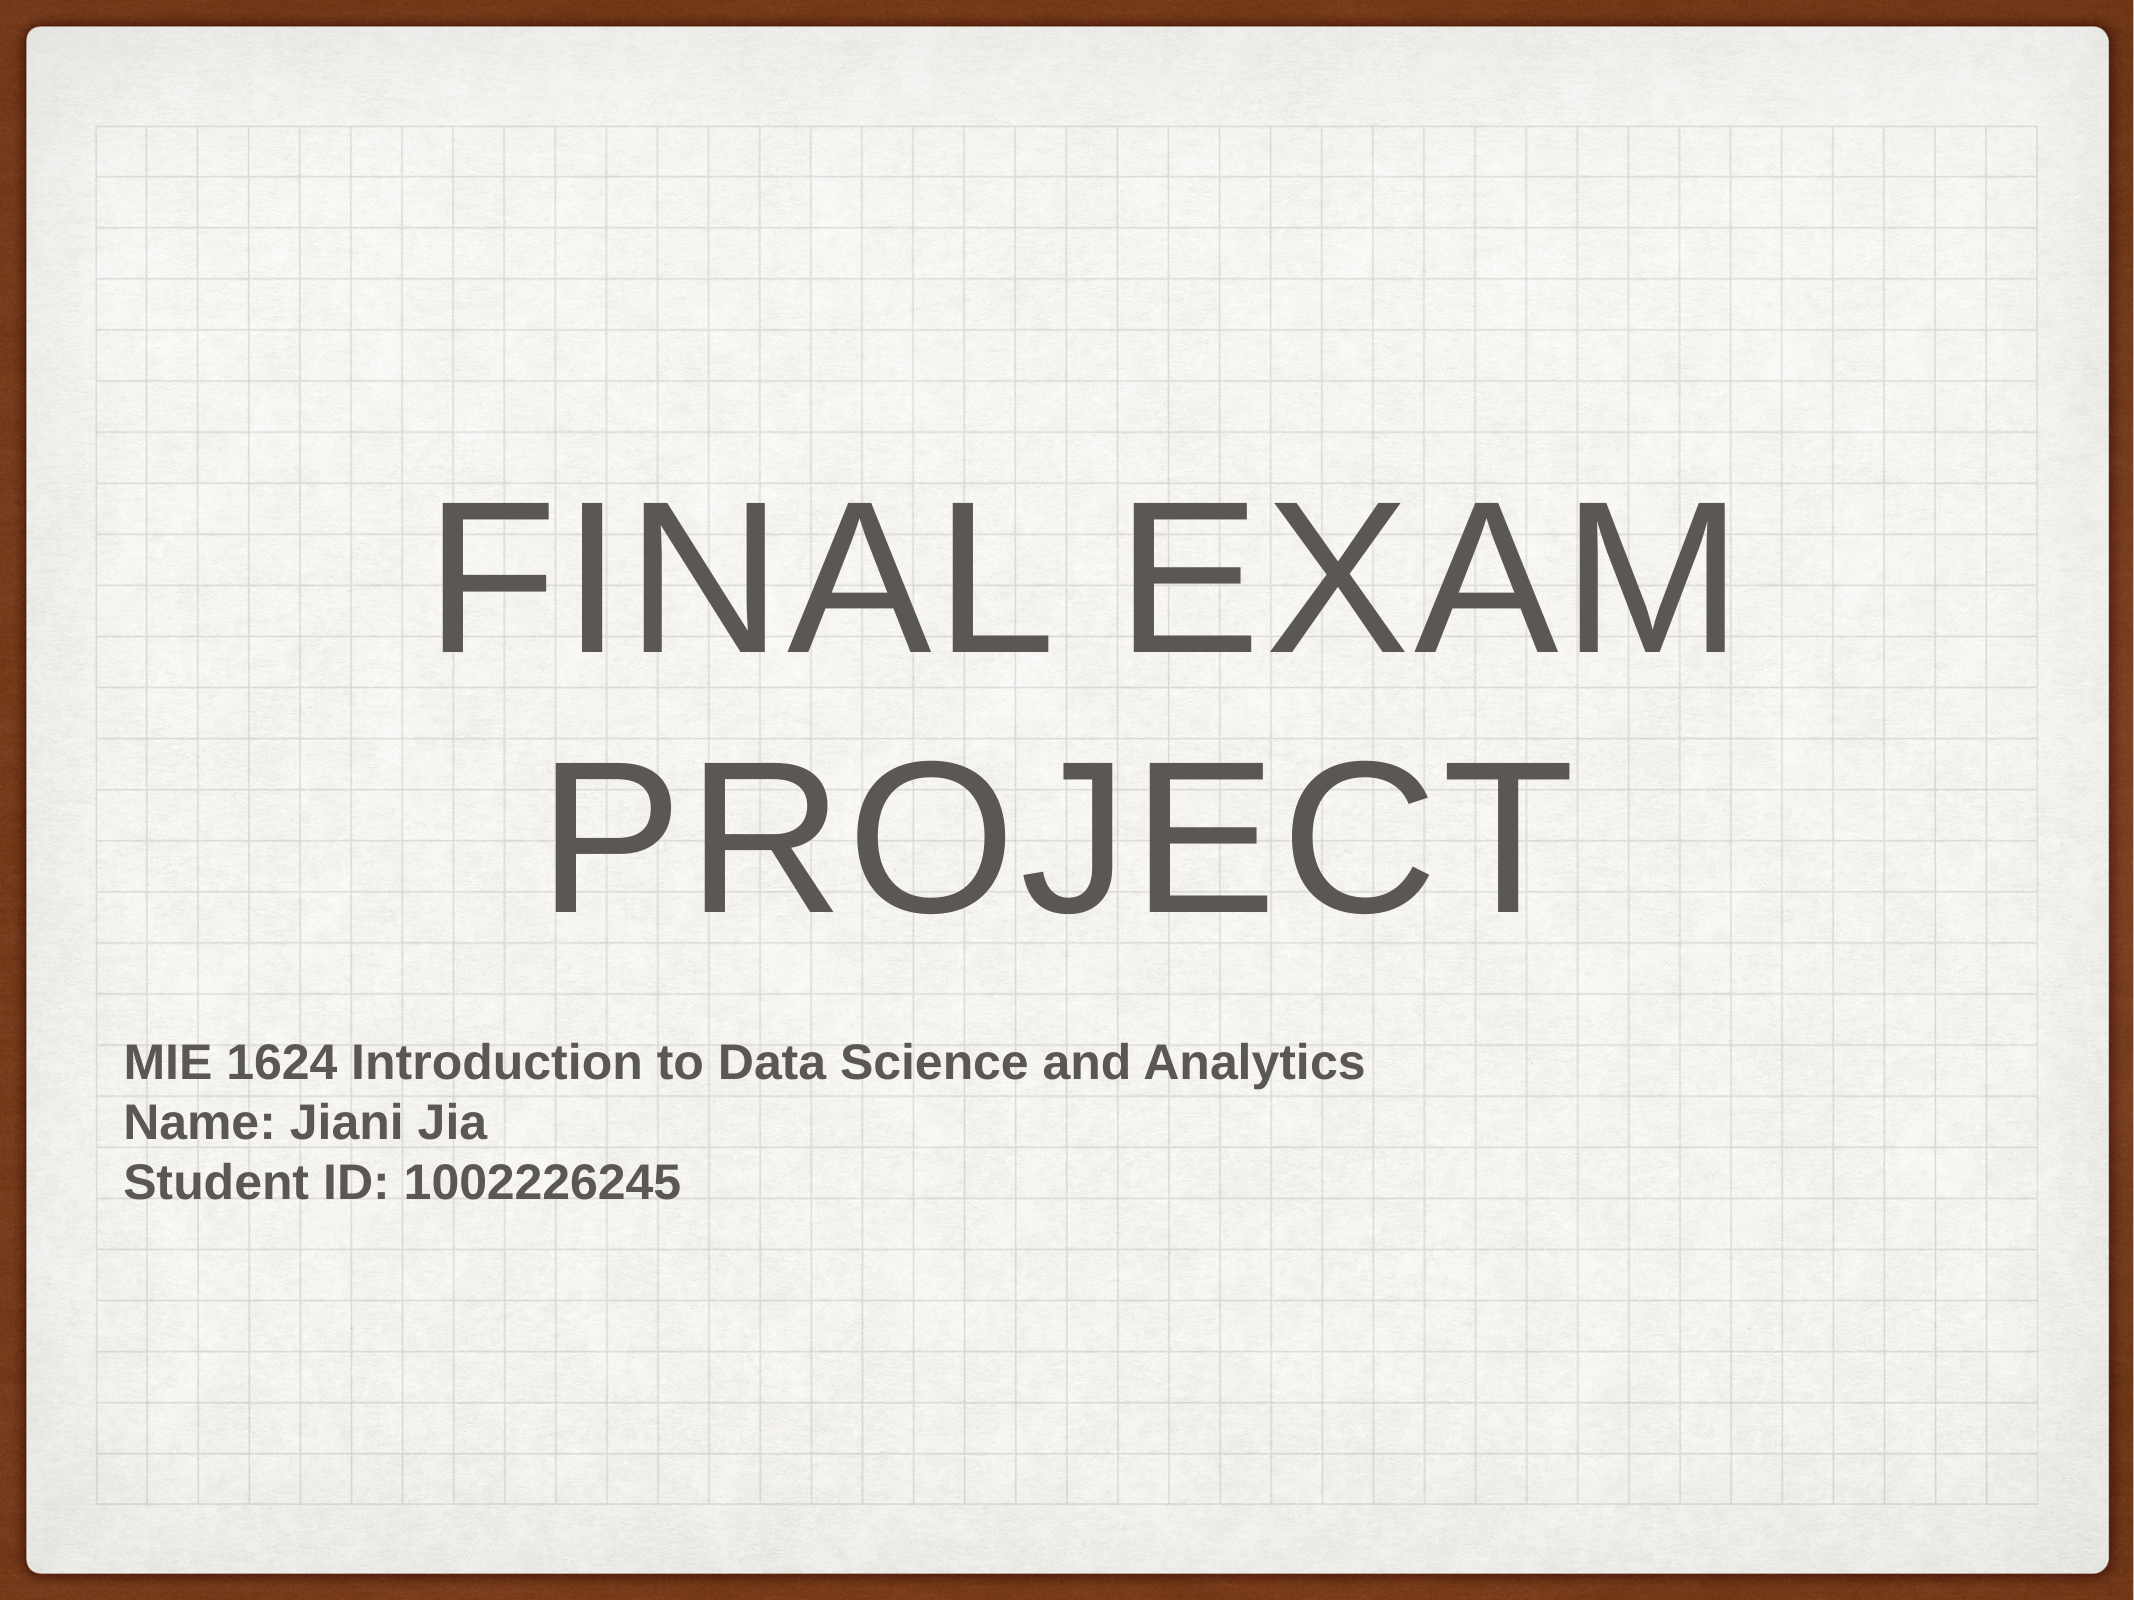

# Final Exam Project
MIE 1624 Introduction to Data Science and Analytics
Name: Jiani Jia
Student ID: 1002226245